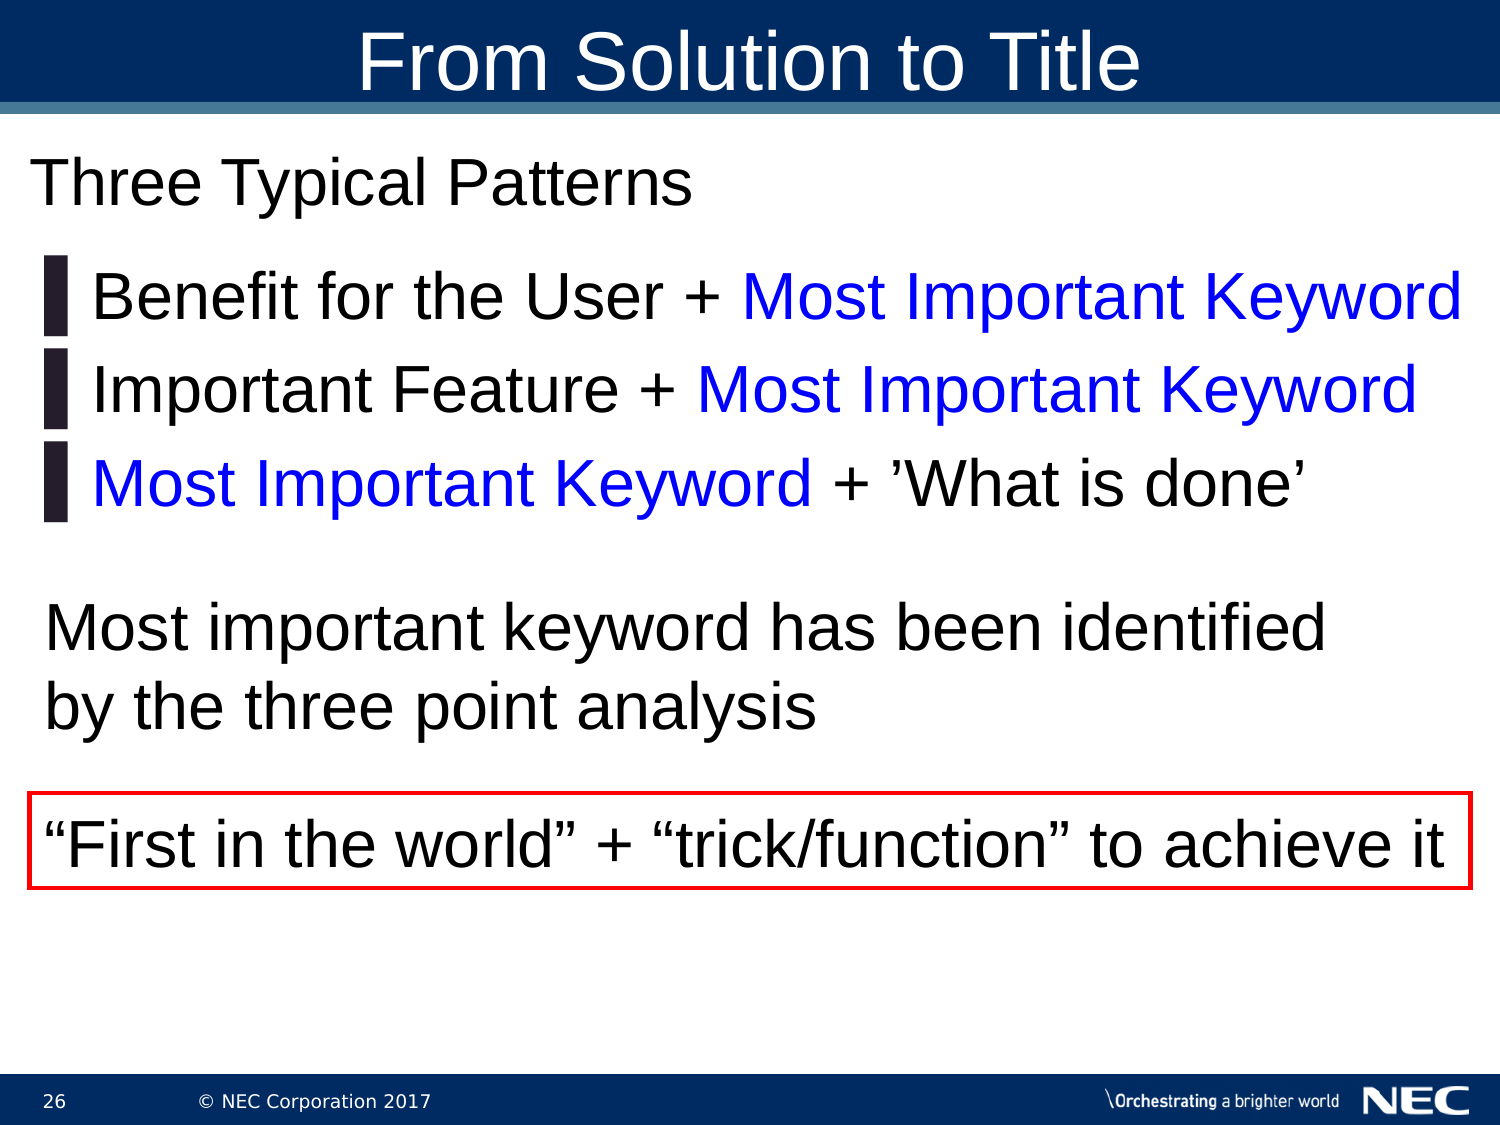

# From Solution to Title
Three Typical Patterns
Benefit for the User + Most Important Keyword
Important Feature + Most Important Keyword
Most Important Keyword + ’What is done’
Most important keyword has been identified by the three point analysis
“First in the world” + “trick/function” to achieve it